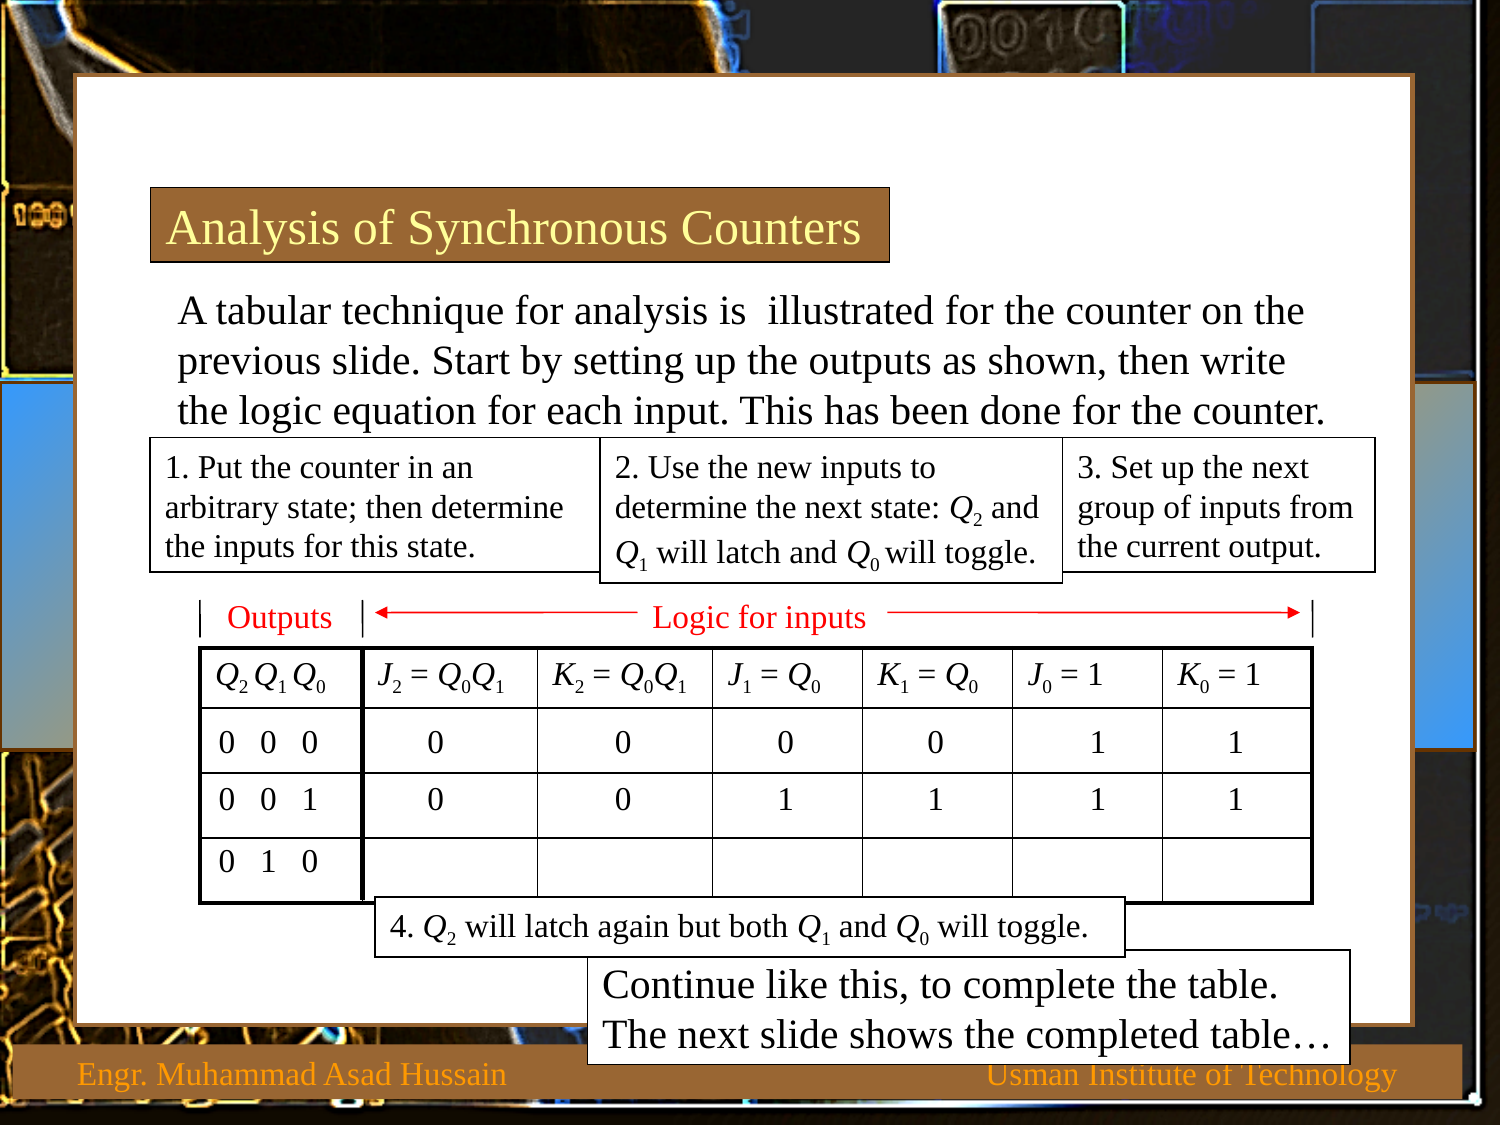

Analysis of Synchronous Counters
A tabular technique for analysis is  illustrated for the counter on the previous slide. Start by setting up the outputs as shown, then write the logic equation for each input. This has been done for the counter.
1. Put the counter in an arbitrary state; then determine the inputs for this state.
2. Use the new inputs to determine the next state: Q2 and Q1 will latch and Q0 will toggle.
3. Set up the next group of inputs from the current output.
Outputs
Logic for inputs

| Q2 Q1 Q0 | J2 = Q0Q1 | K2 = Q0Q1 | J1 = Q0 | K1 = Q0 | J0 = 1 | K0 = 1 |
| --- | --- | --- | --- | --- | --- | --- |
|  |  |  |  |  |  |  |
|  |  |  |  |  |  |  |
|  |  |  |  |  |  |  |

  0   0   0
0
0
0
0
1
1
  0   0   1
0
0
1
1
1
1
  0   1   0
4. Q2 will latch again but both Q1 and Q0 will toggle.
Continue like this, to complete the table. The next slide shows the completed table…
      Engr. Muhammad Asad Hussain                                                          Usman Institute of Technology